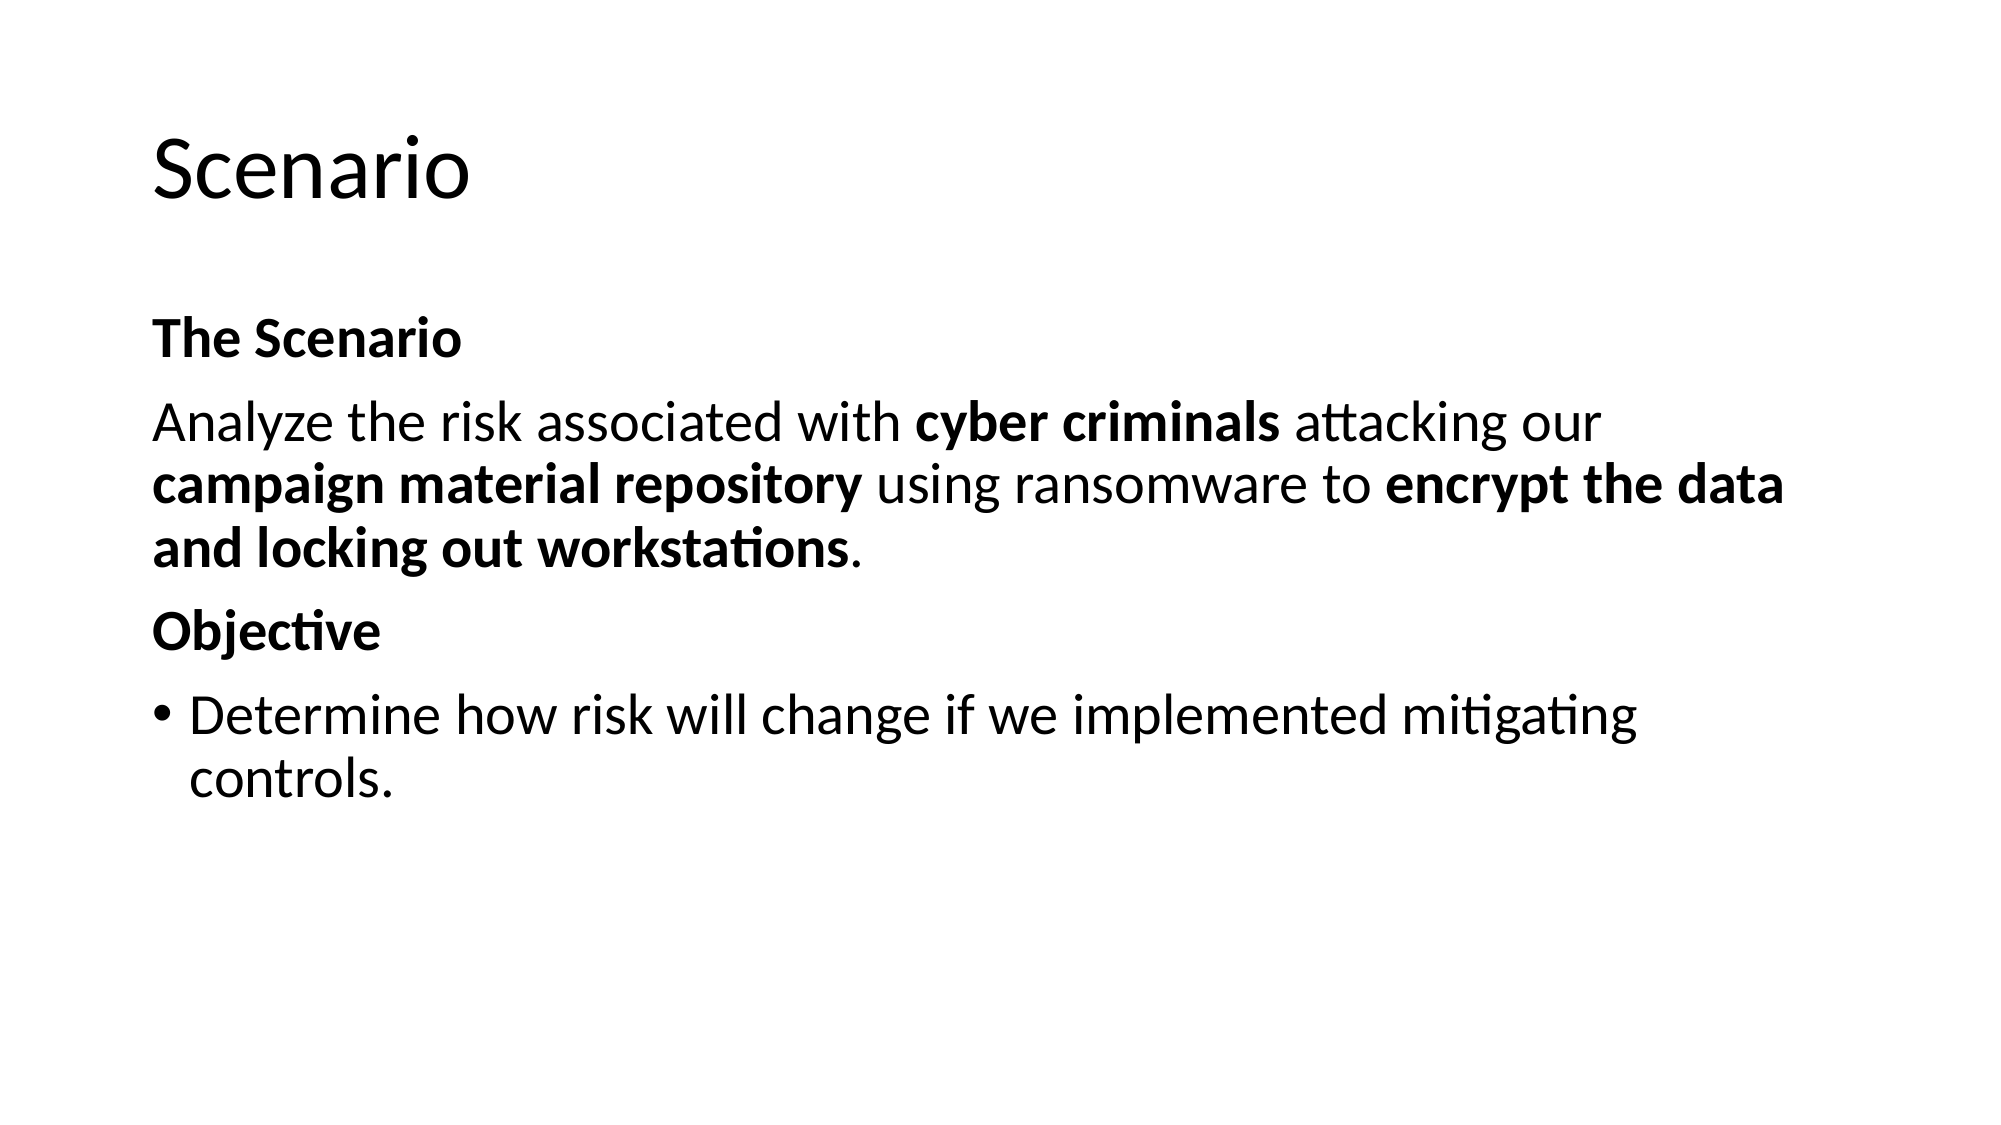

# Scenario
The Scenario
Analyze the risk associated with cyber criminals attacking our campaign material repository using ransomware to encrypt the data and locking out workstations.
Objective
Determine how risk will change if we implemented mitigating controls.